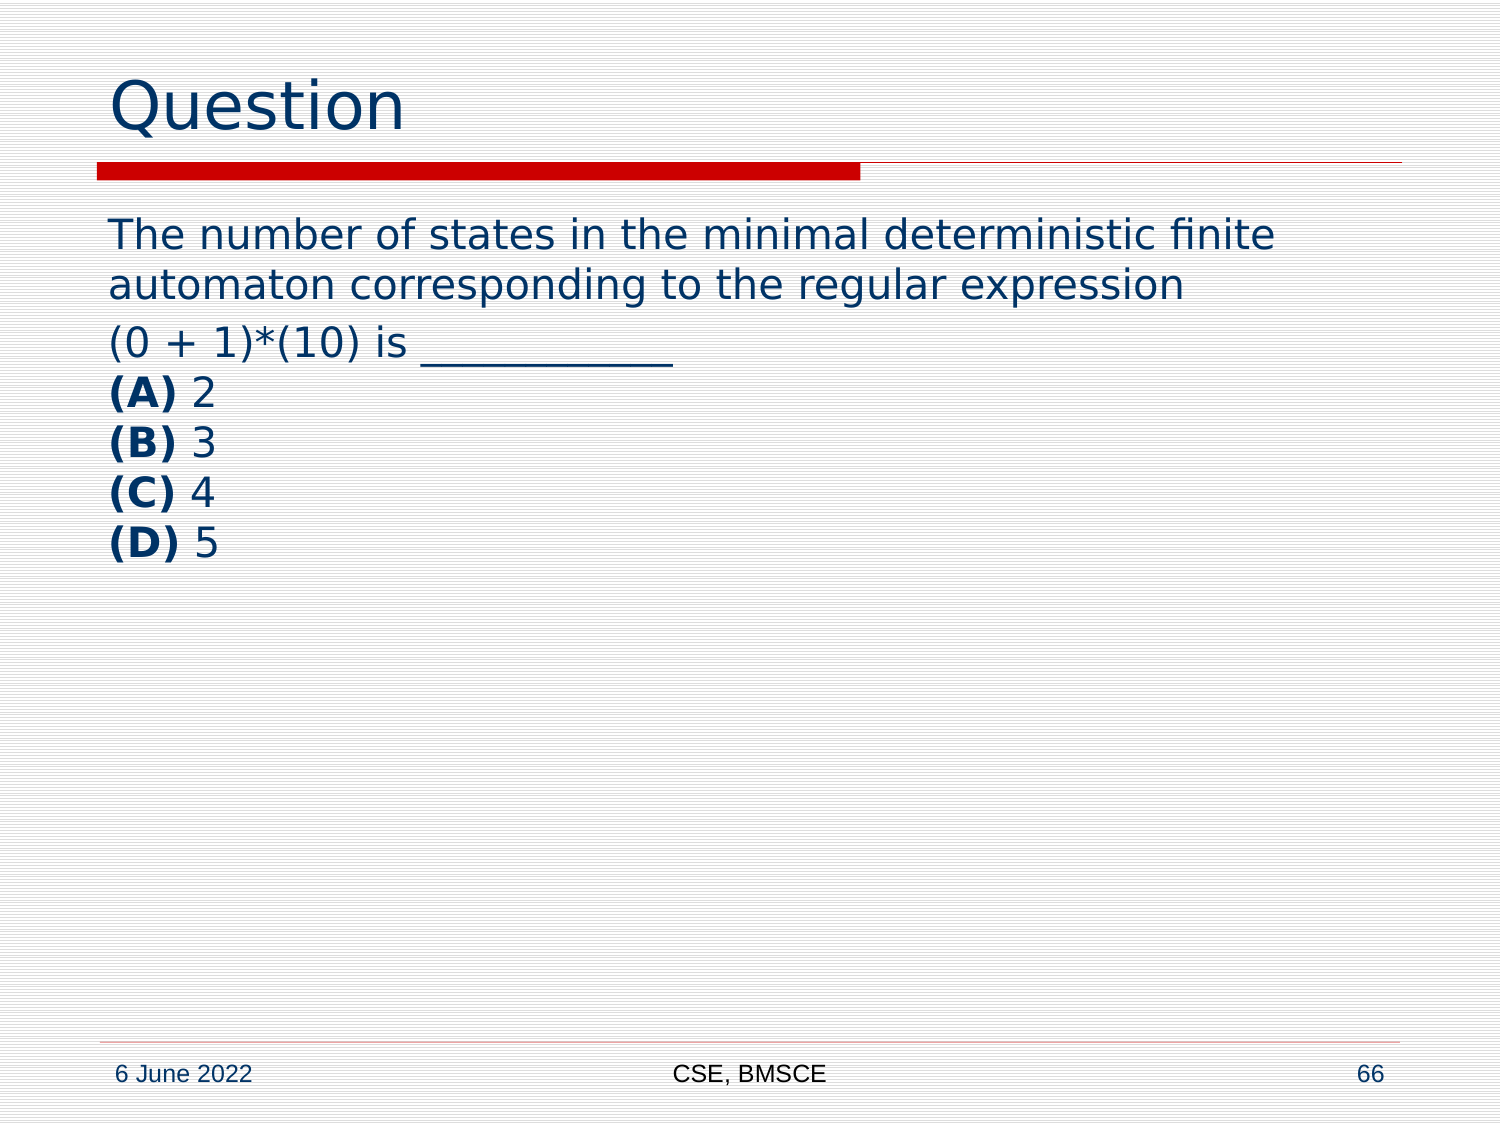

# Question
The number of states in the minimal deterministic finite automaton corresponding to the regular expression
(0 + 1)*(10) is ____________
(A) 2
(B) 3
(C) 4
(D) 5
CSE, BMSCE
66
6 June 2022